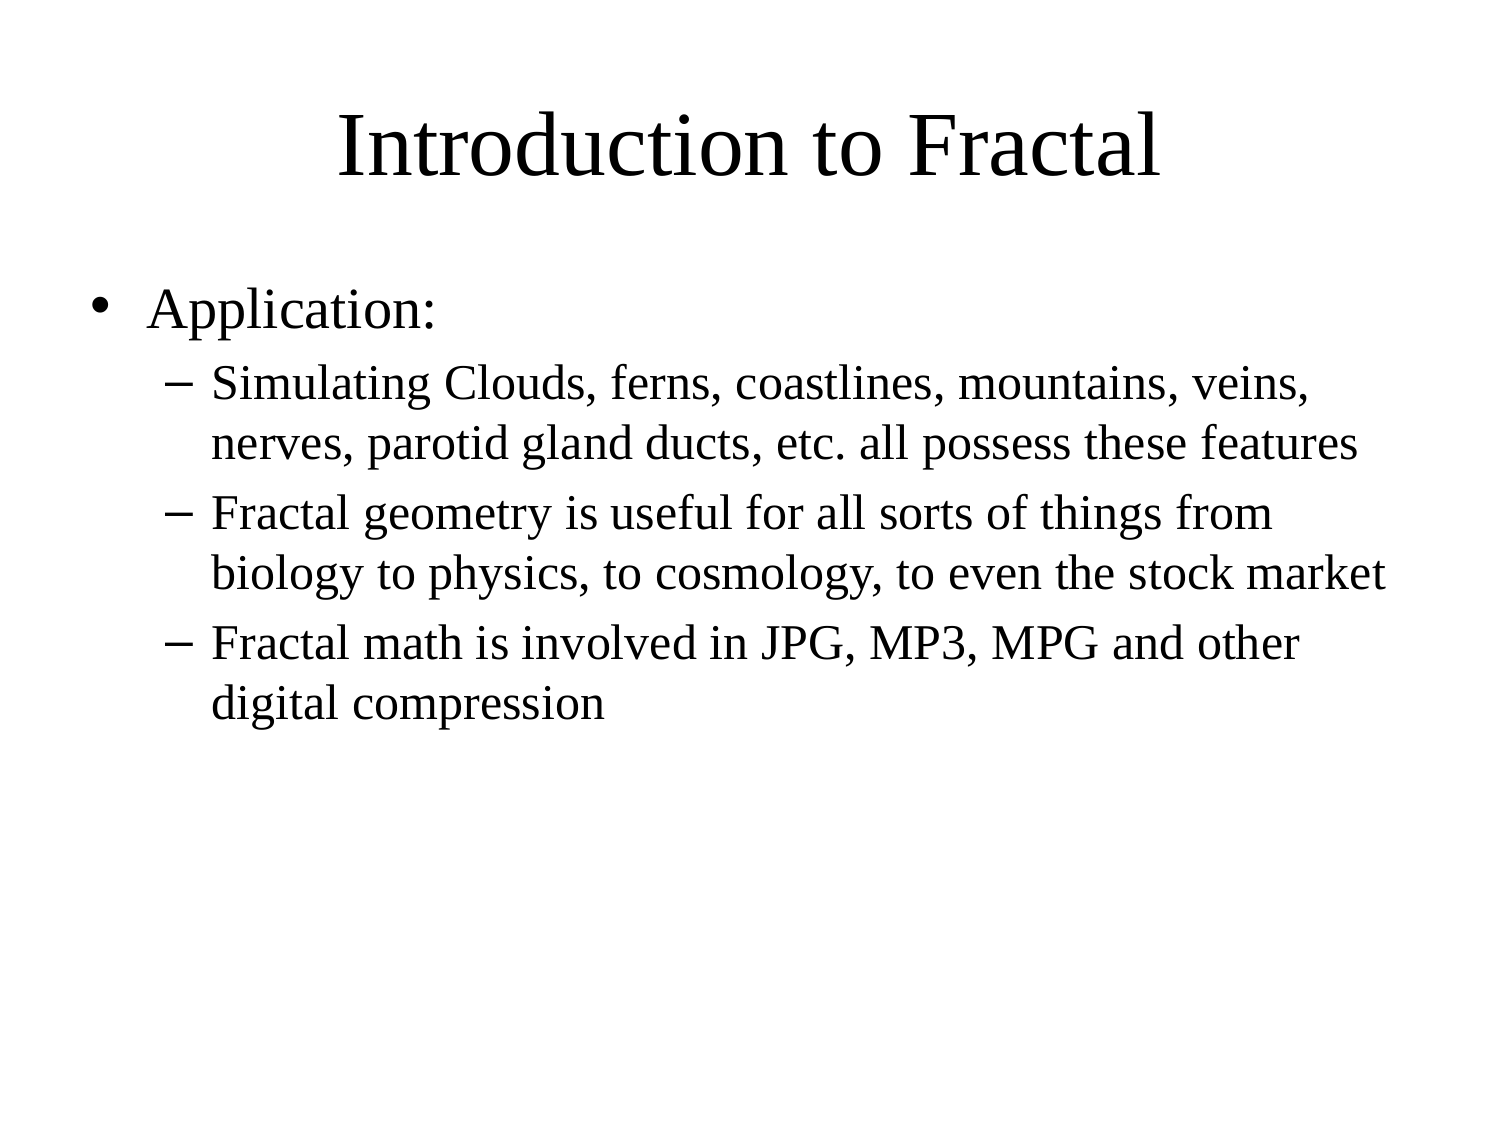

# Introduction to Fractal
Application:
Simulating Clouds, ferns, coastlines, mountains, veins, nerves, parotid gland ducts, etc. all possess these features
Fractal geometry is useful for all sorts of things from biology to physics, to cosmology, to even the stock market
Fractal math is involved in JPG, MP3, MPG and other digital compression